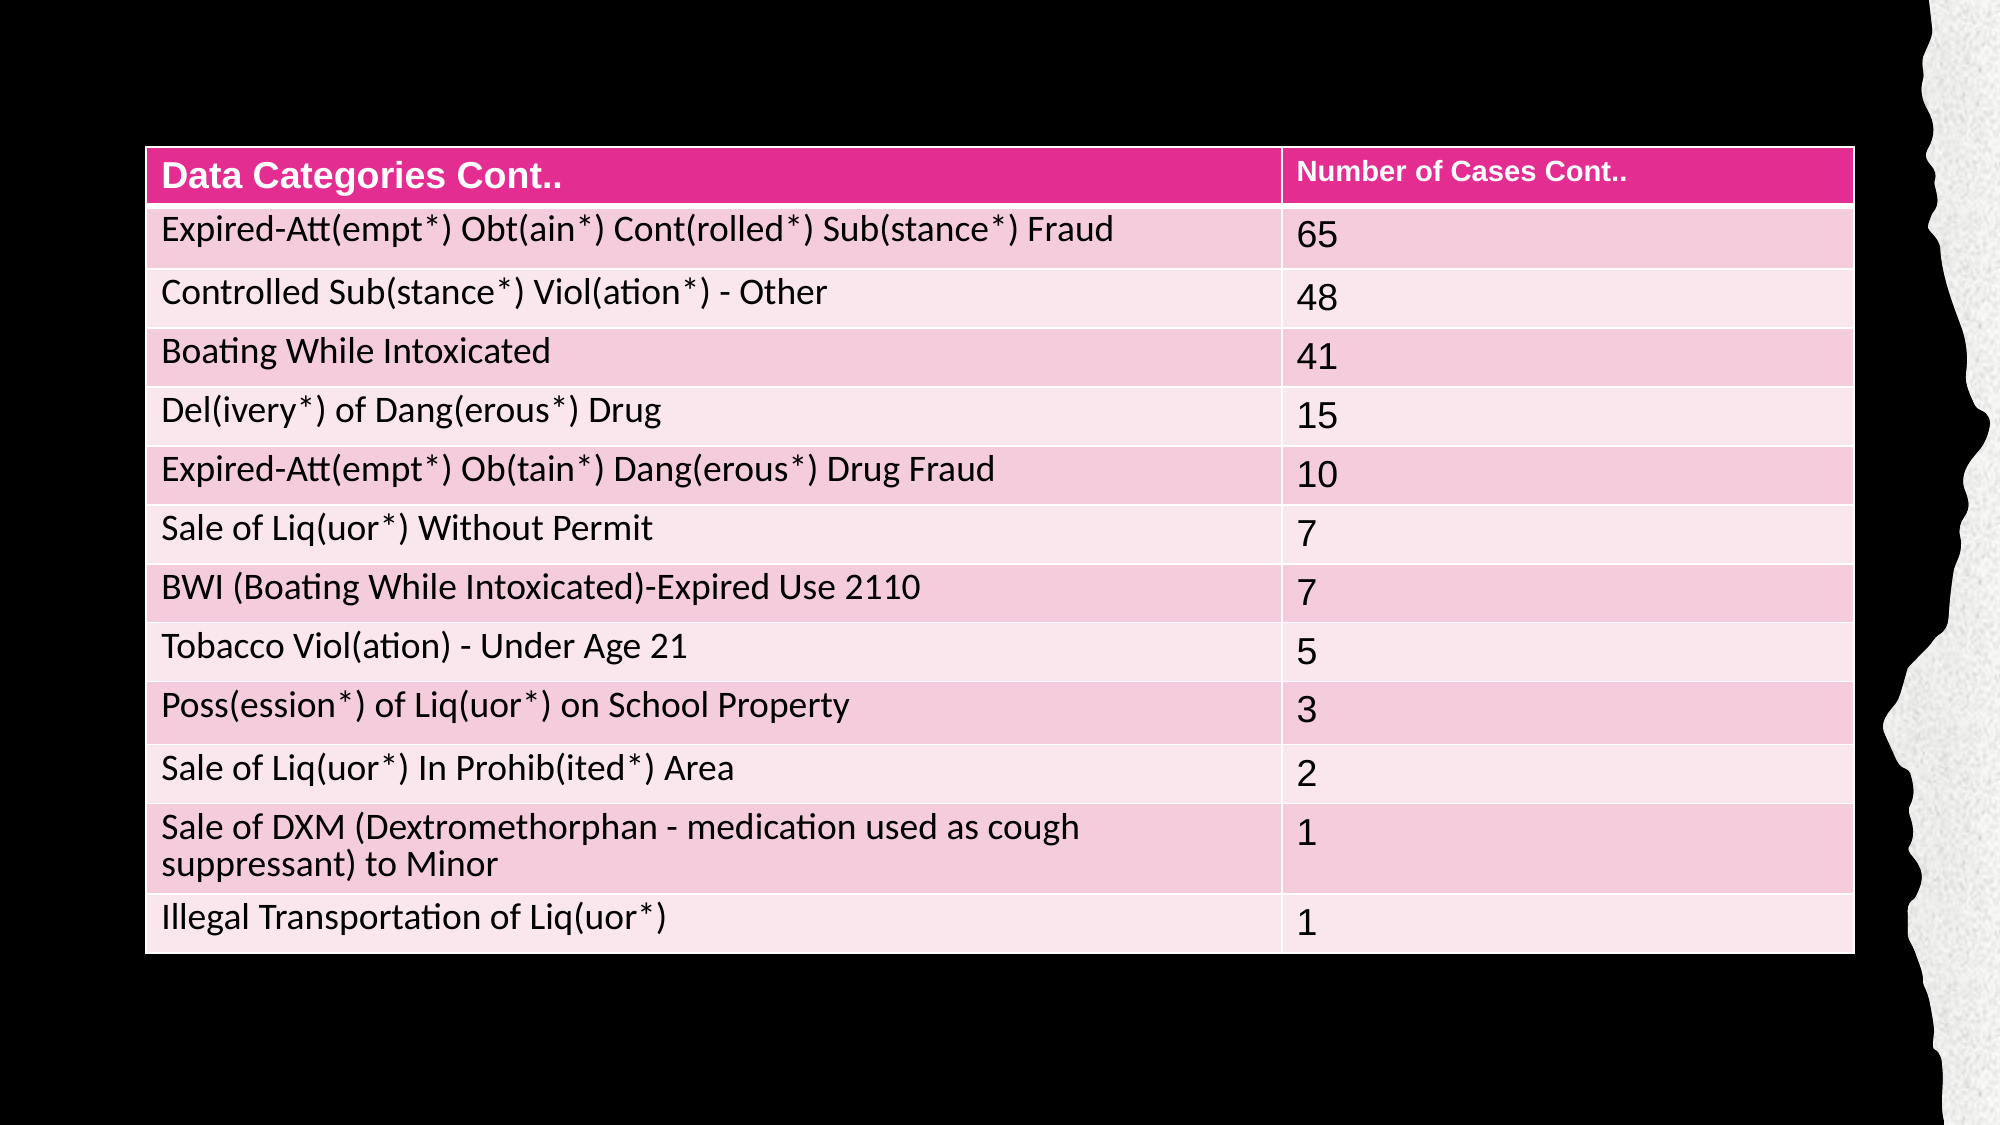

| Data Categories Cont.. | Number of Cases Cont.. |
| --- | --- |
| Expired-Att(empt\*) Obt(ain\*) Cont(rolled\*) Sub(stance\*) Fraud | 65 |
| Controlled Sub(stance\*) Viol(ation\*) - Other | 48 |
| Boating While Intoxicated | 41 |
| Del(ivery\*) of Dang(erous\*) Drug | 15 |
| Expired-Att(empt\*) Ob(tain\*) Dang(erous\*) Drug Fraud | 10 |
| Sale of Liq(uor\*) Without Permit | 7 |
| BWI (Boating While Intoxicated)-Expired Use 2110 | 7 |
| Tobacco Viol(ation) - Under Age 21 | 5 |
| Poss(ession\*) of Liq(uor\*) on School Property | 3 |
| Sale of Liq(uor\*) In Prohib(ited\*) Area | 2 |
| Sale of DXM (Dextromethorphan - medication used as cough suppressant) to Minor | 1 |
| Illegal Transportation of Liq(uor\*) | 1 |